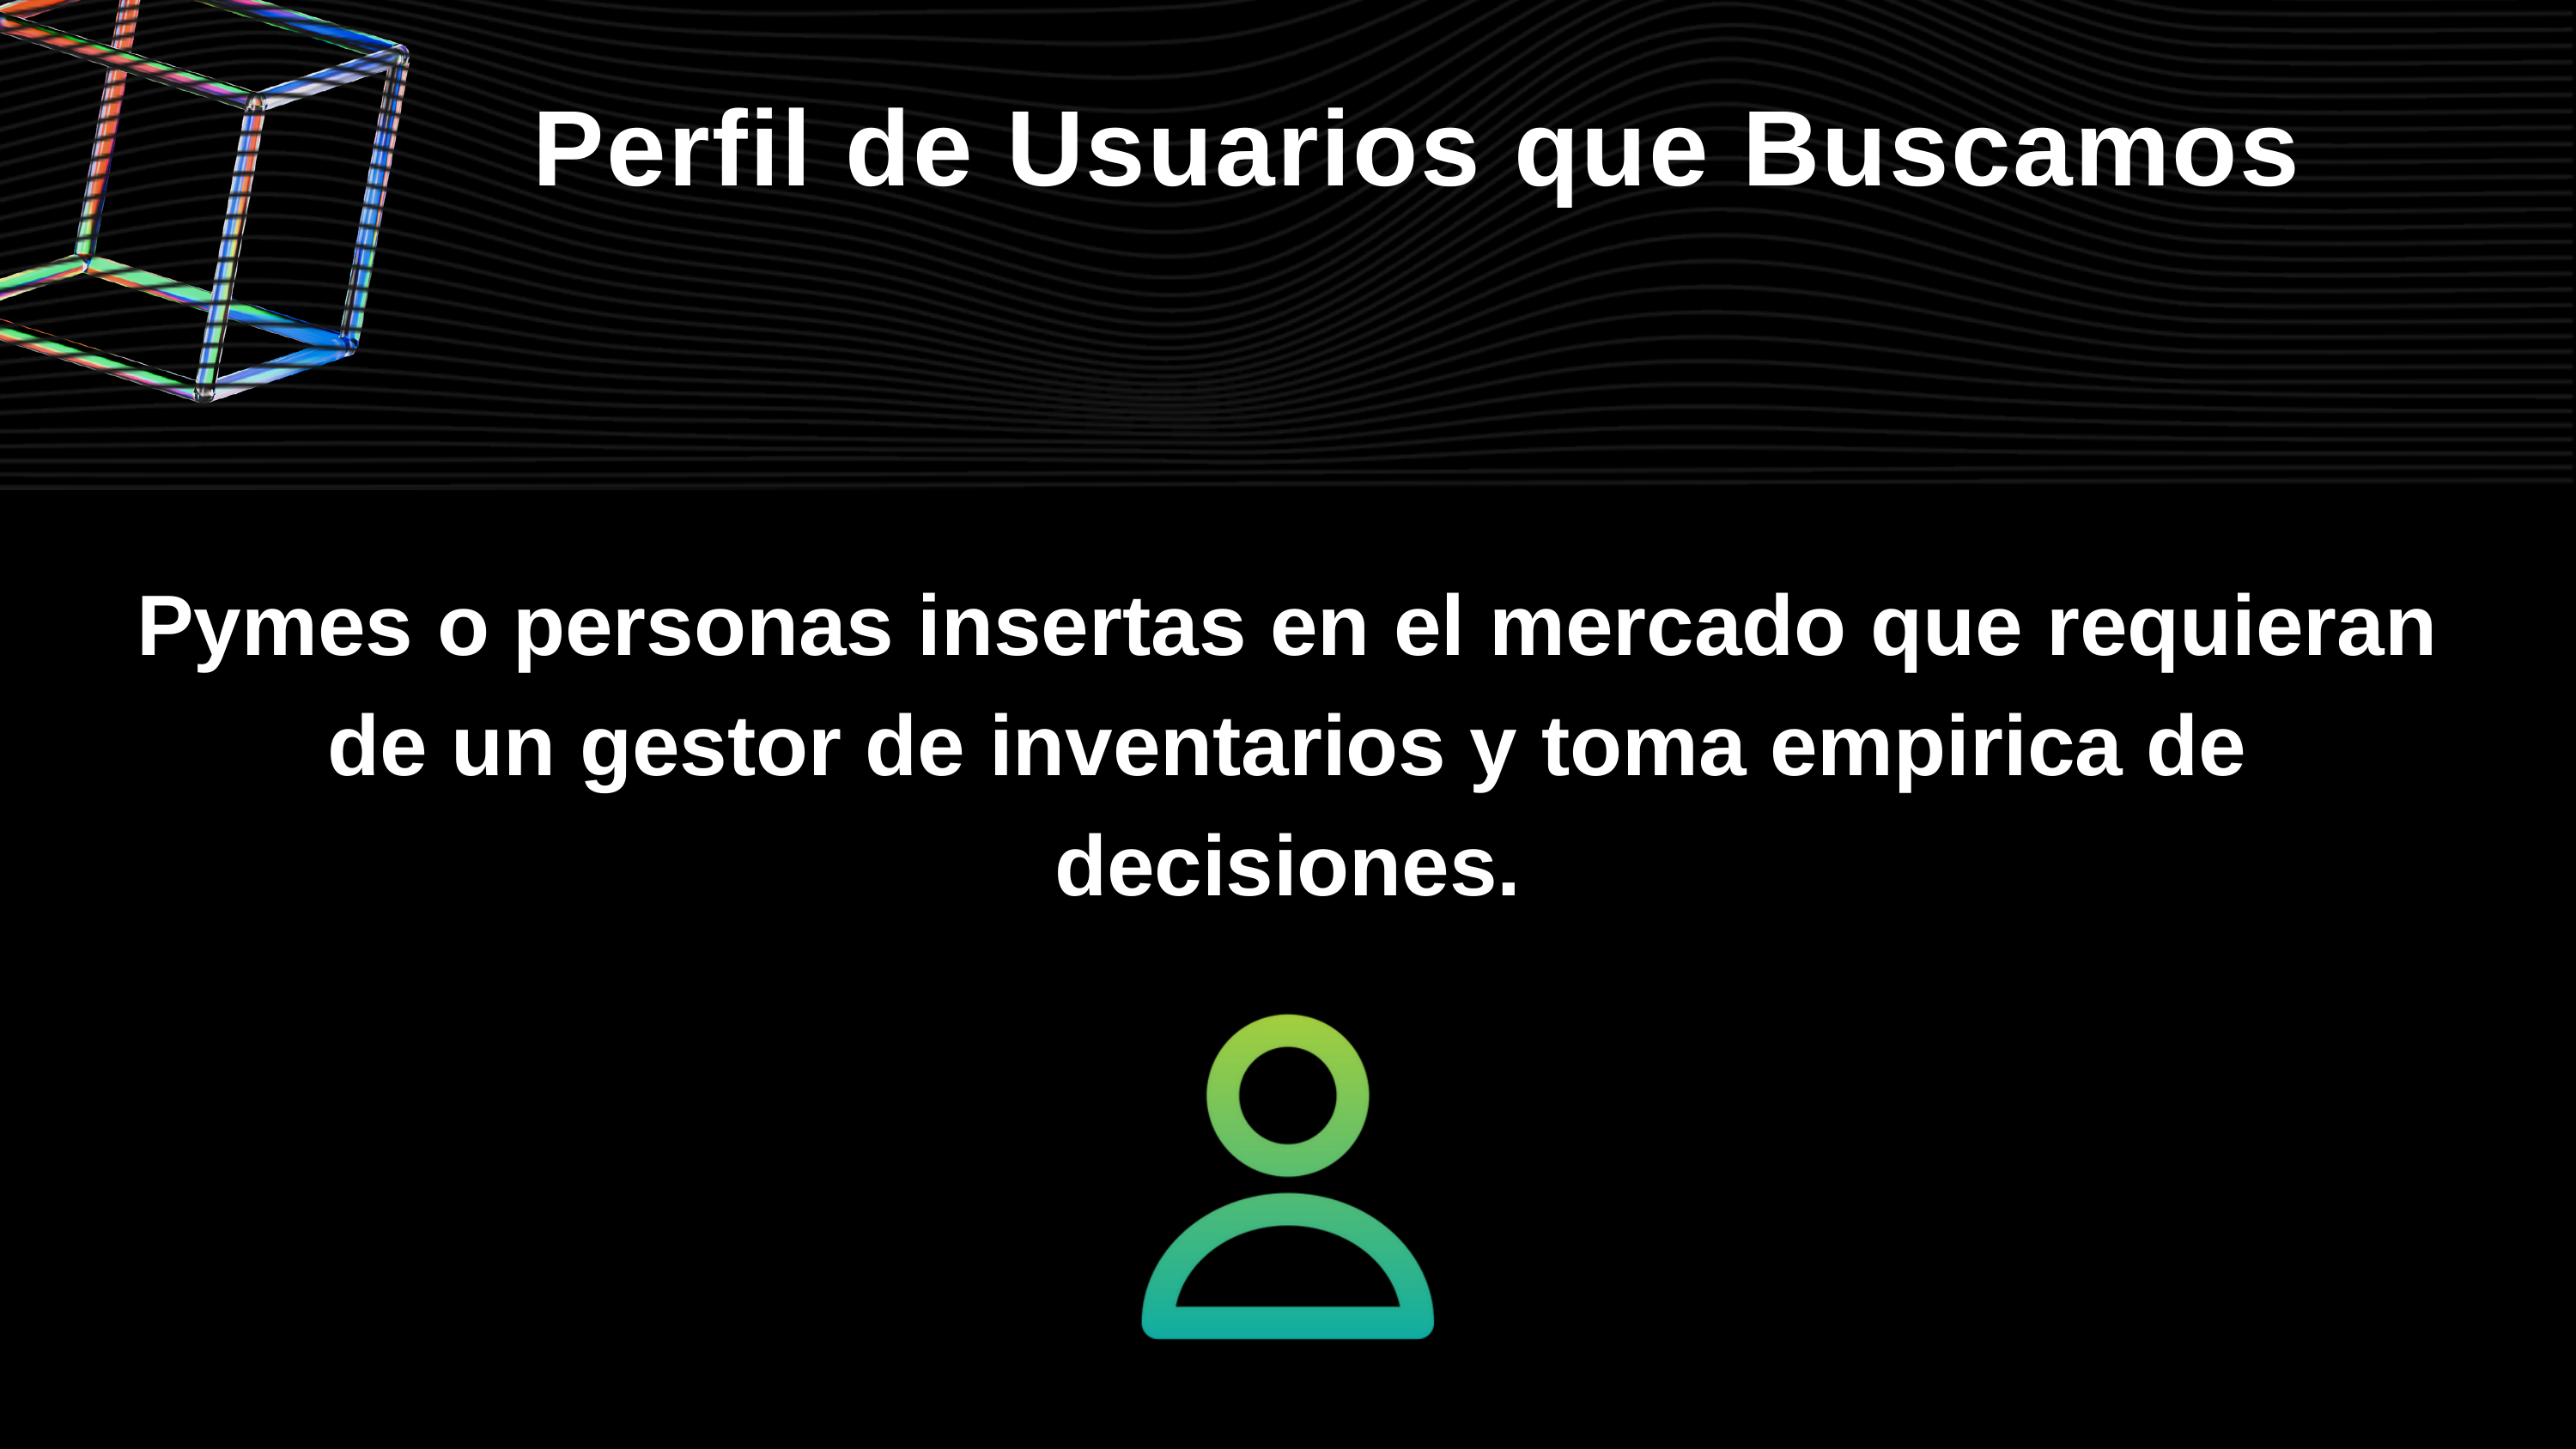

Perfil de Usuarios que Buscamos
Pymes o personas insertas en el mercado que requieran de un gestor de inventarios y toma empirica de decisiones.